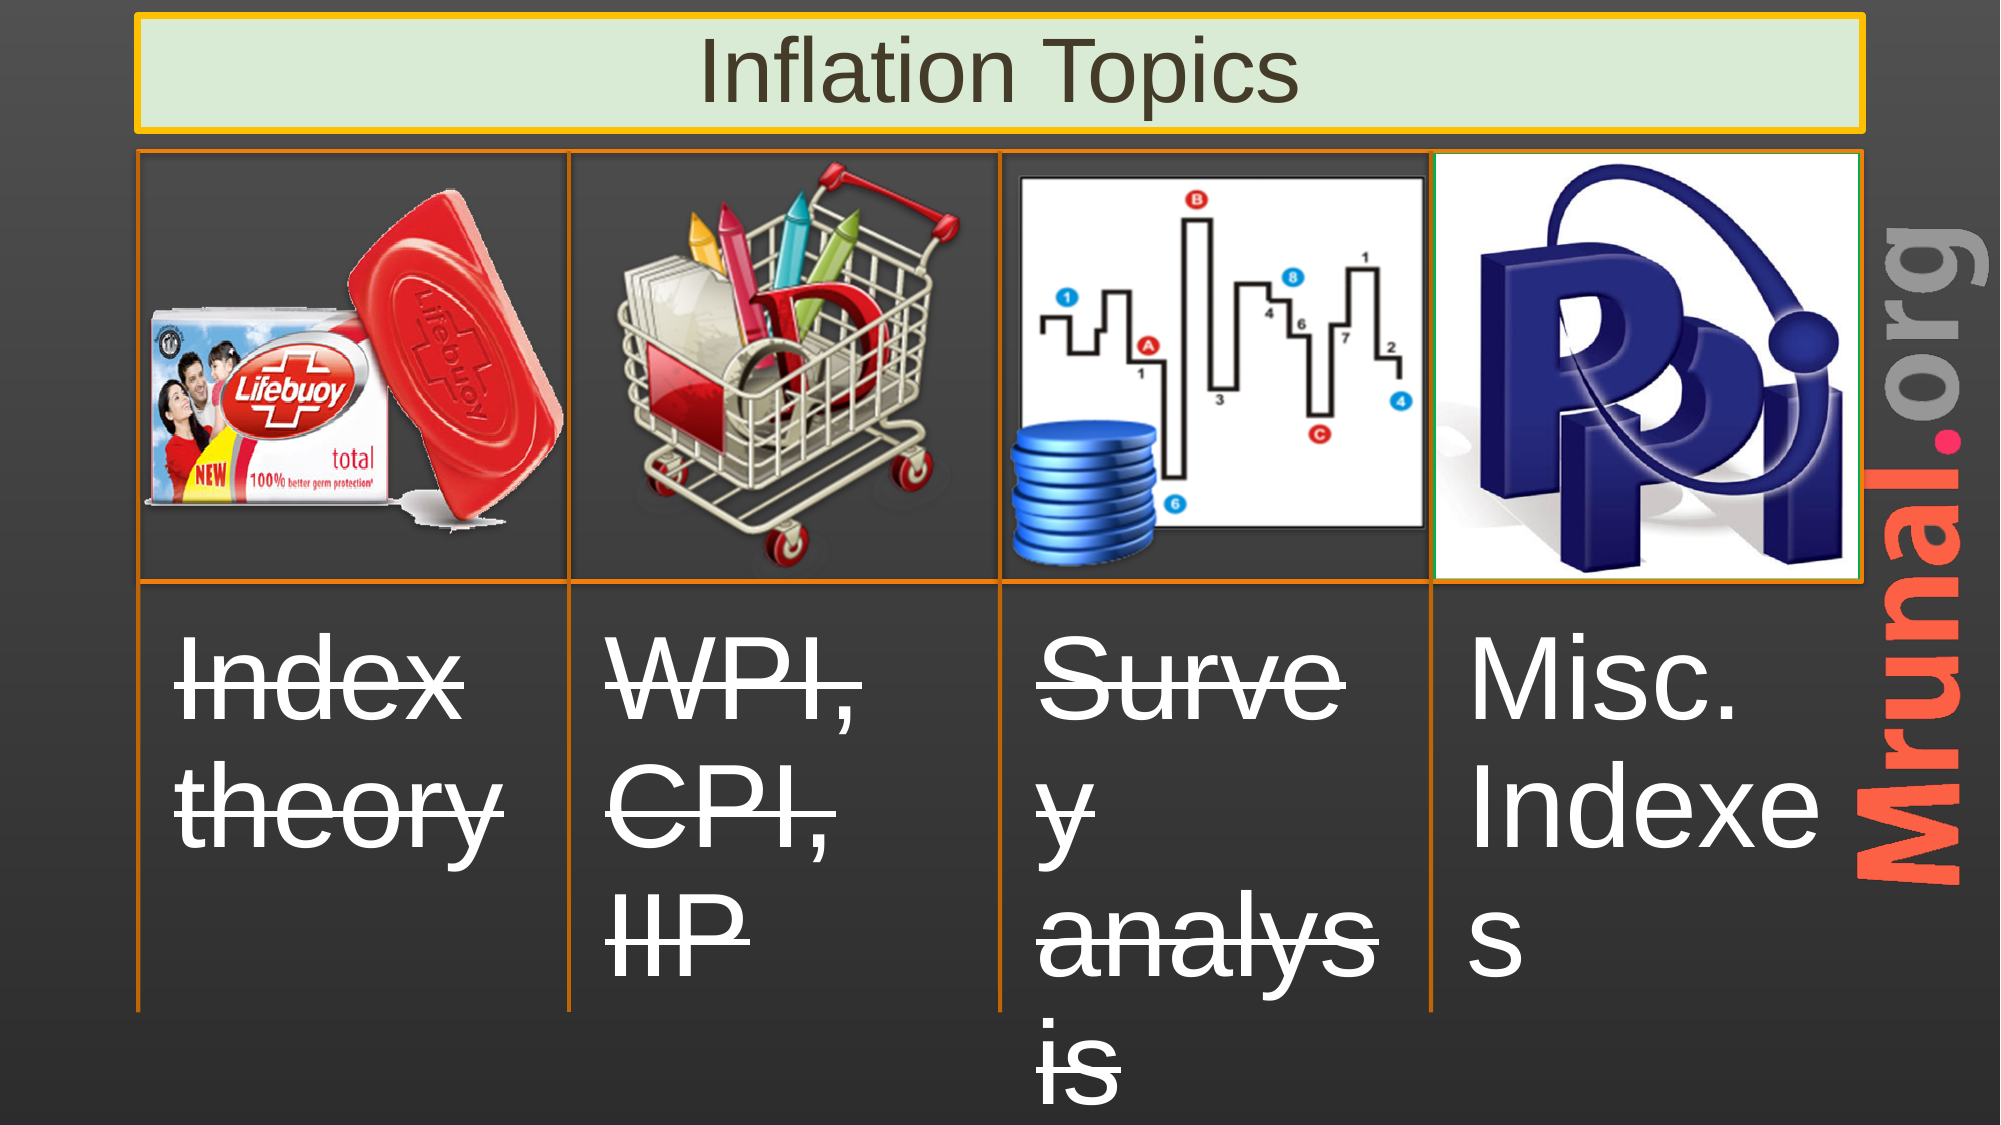

# Inflation Topics
Index theory
WPI, CPI, IIP
Survey analysis
Misc. Indexes